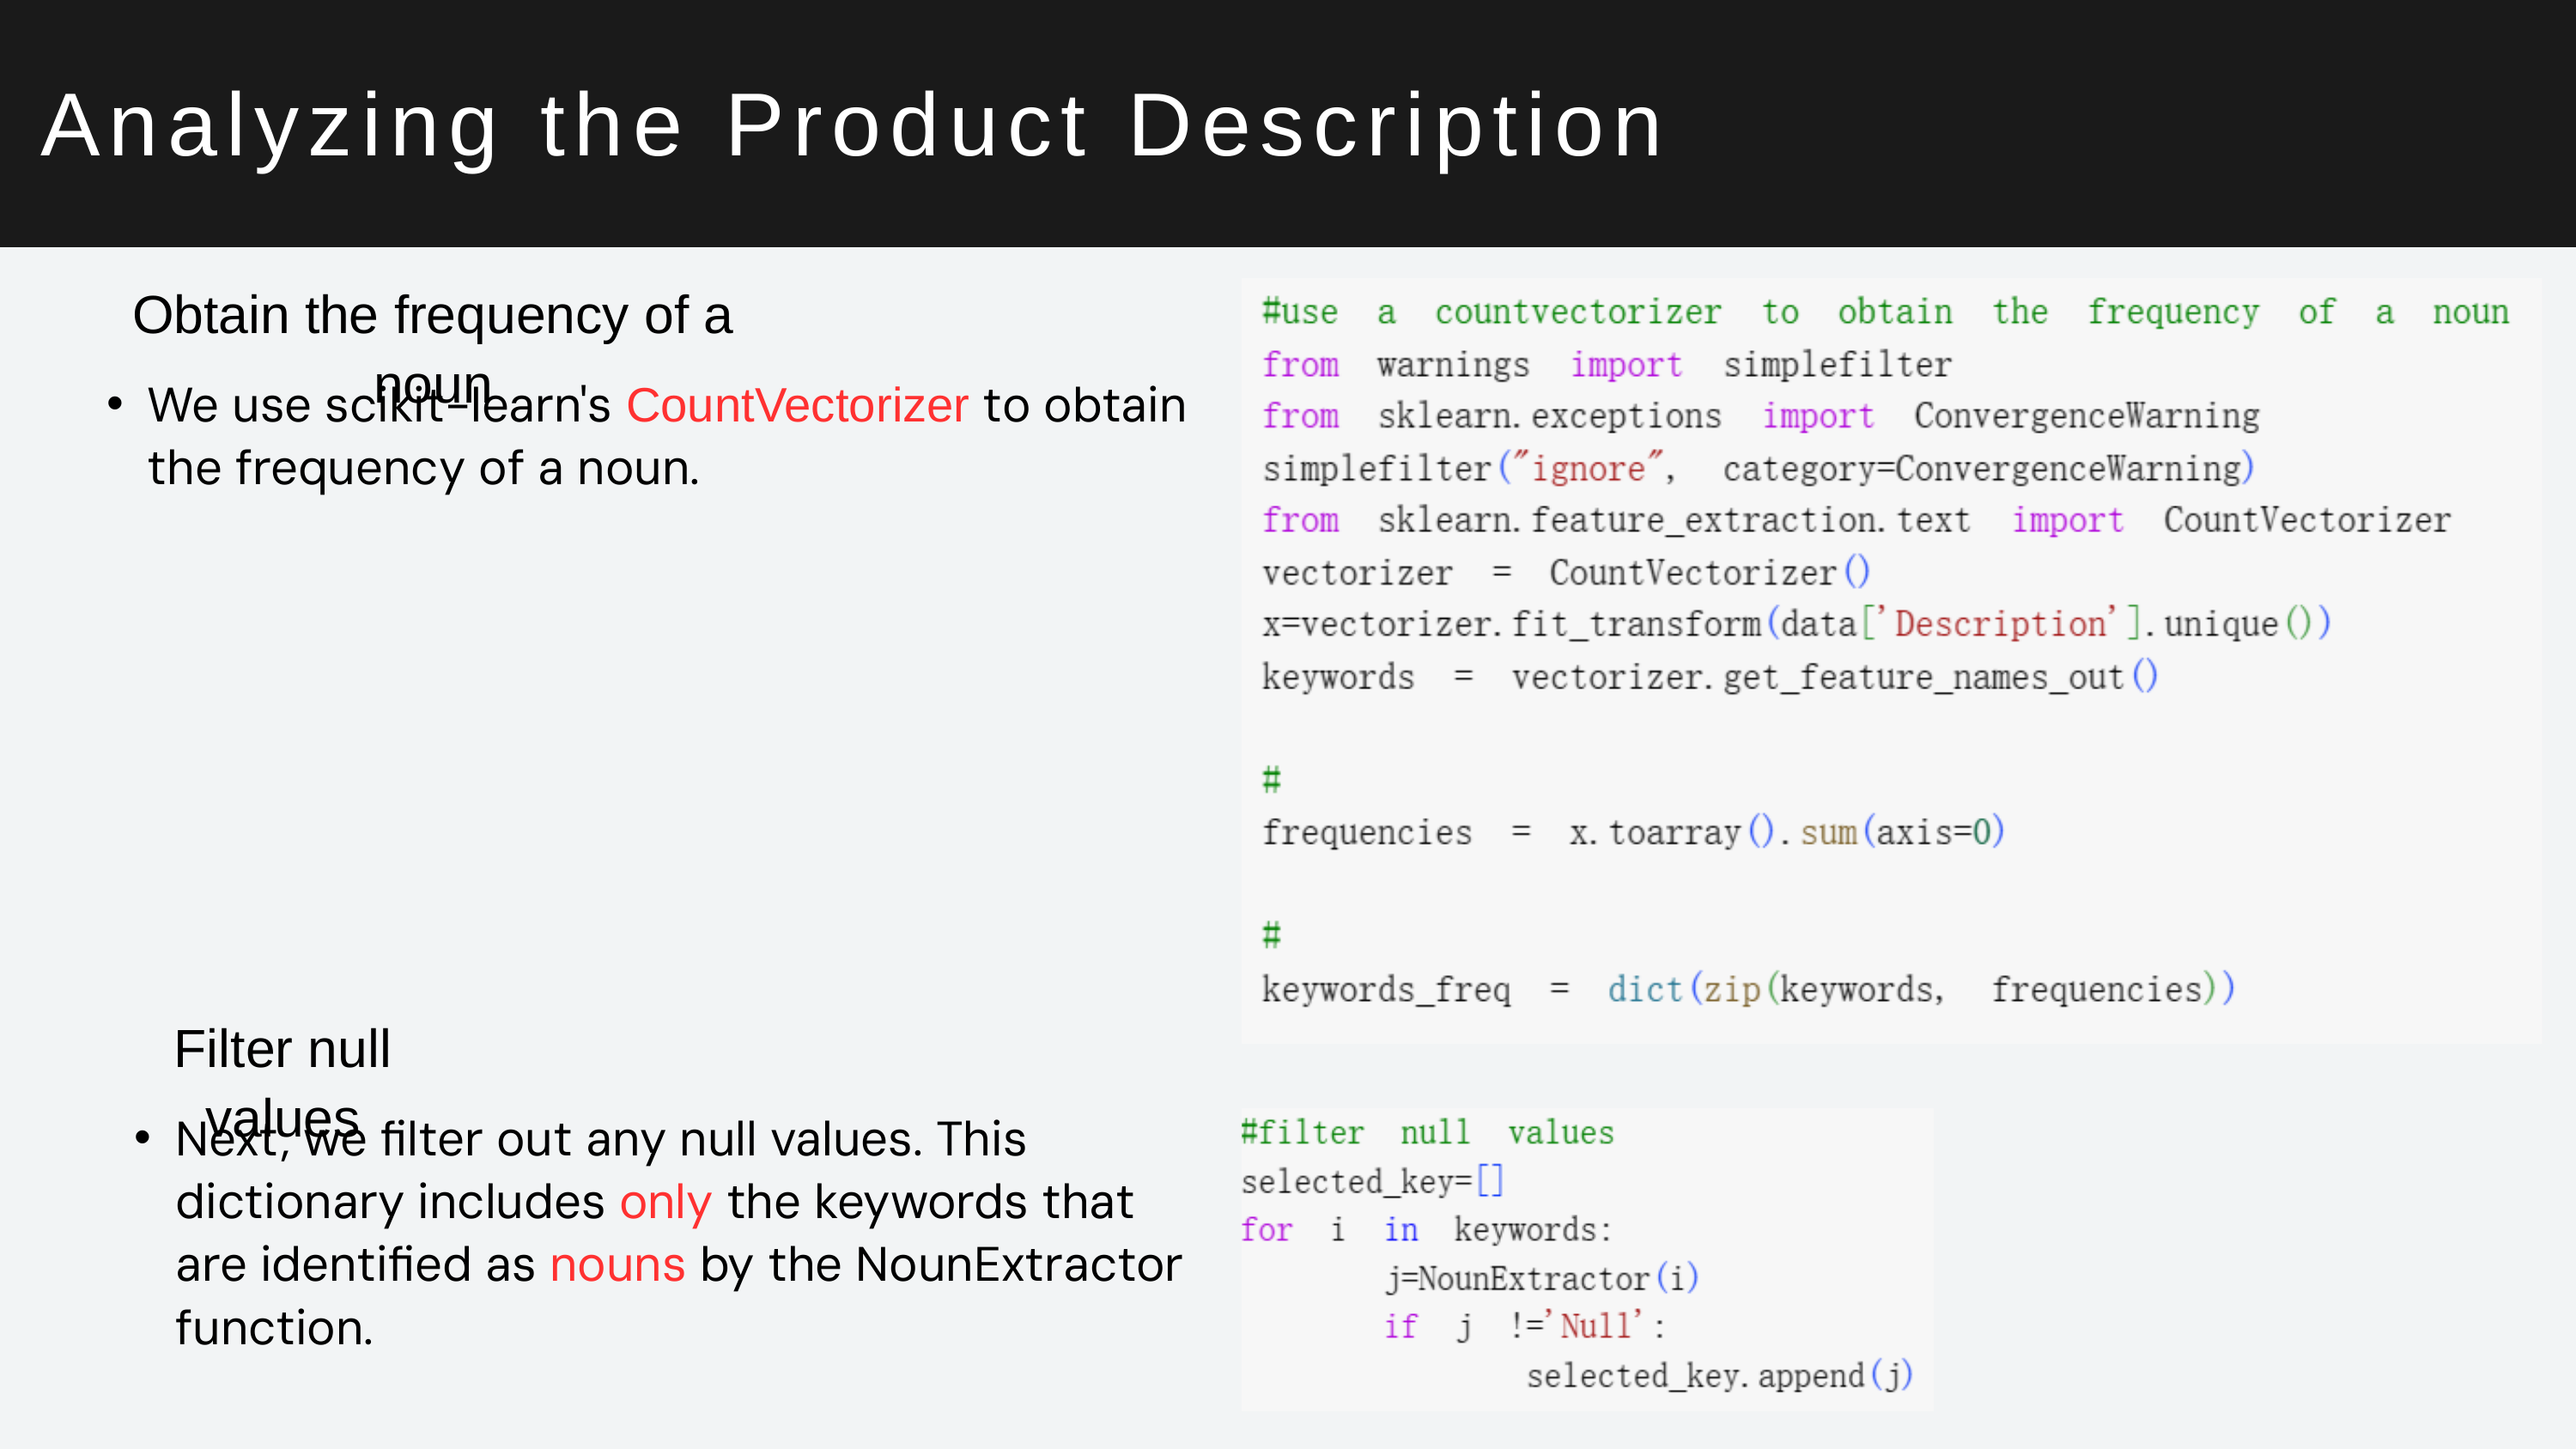

Analyzing the Product Description

Obtain the frequency of a noun

We use scikit-learn's CountVectorizer to obtain the frequency of a noun.

Filter null values
Next, we filter out any null values. This dictionary includes only the keywords that are identified as nouns by the NounExtractor function.